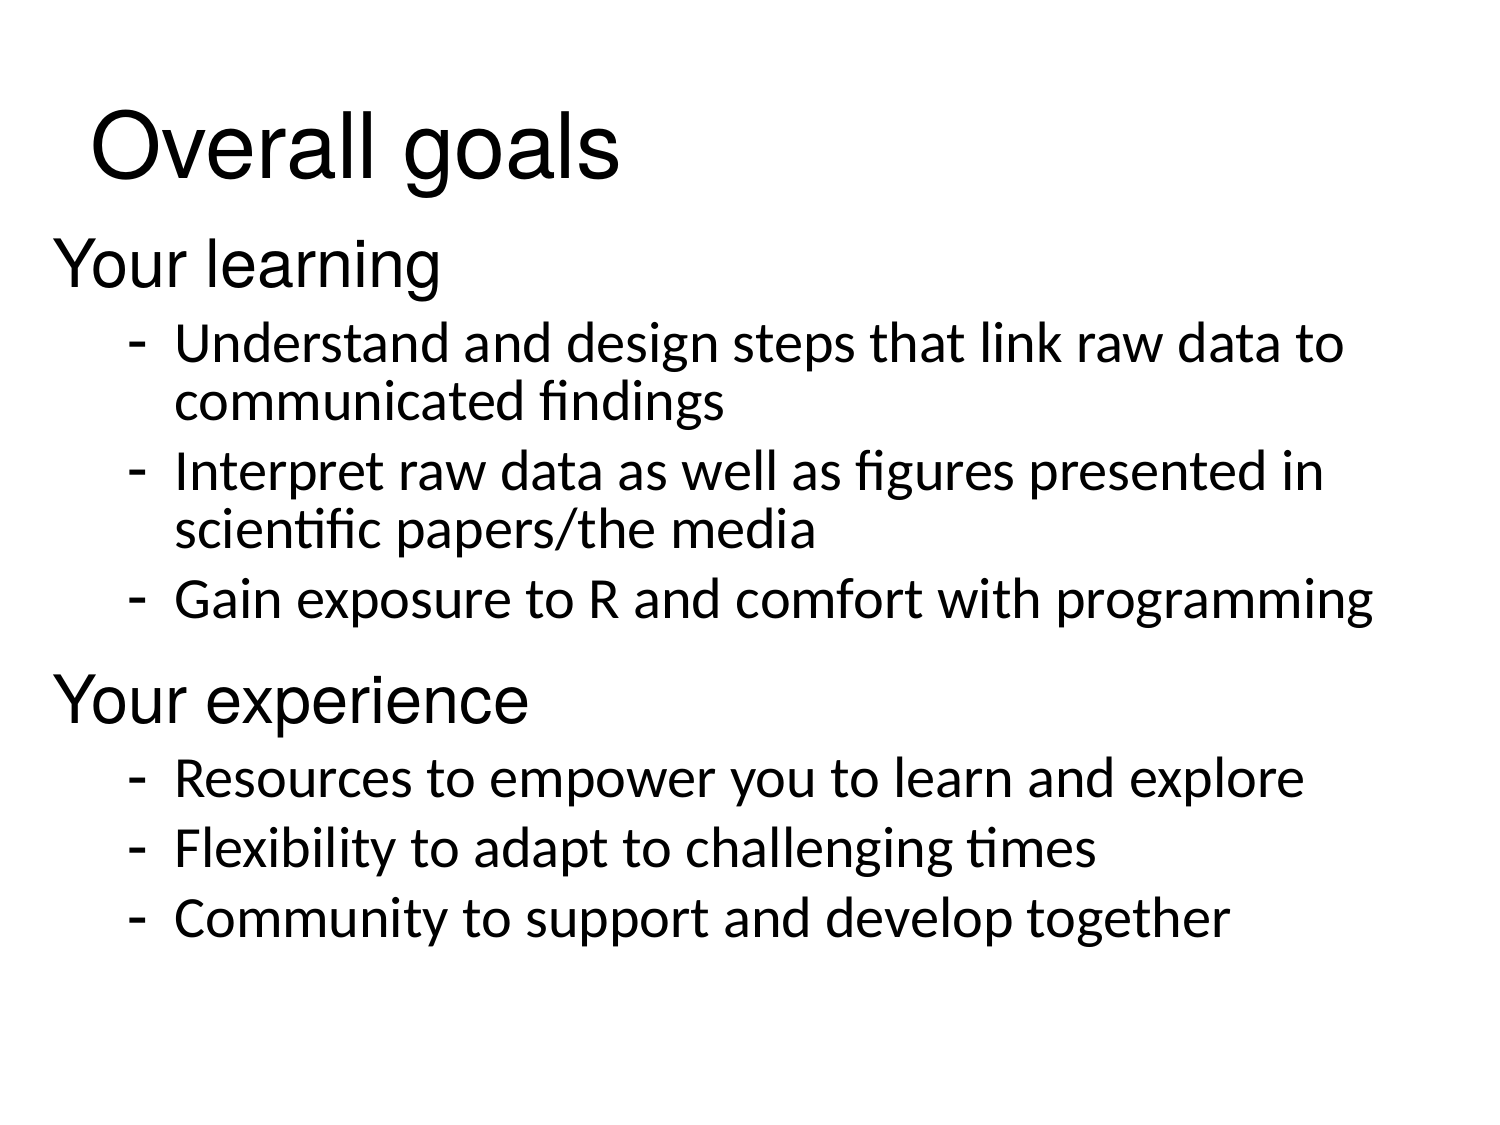

# Overall goals
Your learning
Understand and design steps that link raw data to communicated findings
Interpret raw data as well as figures presented in scientific papers/the media
Gain exposure to R and comfort with programming
Your experience
Resources to empower you to learn and explore
Flexibility to adapt to challenging times
Community to support and develop together